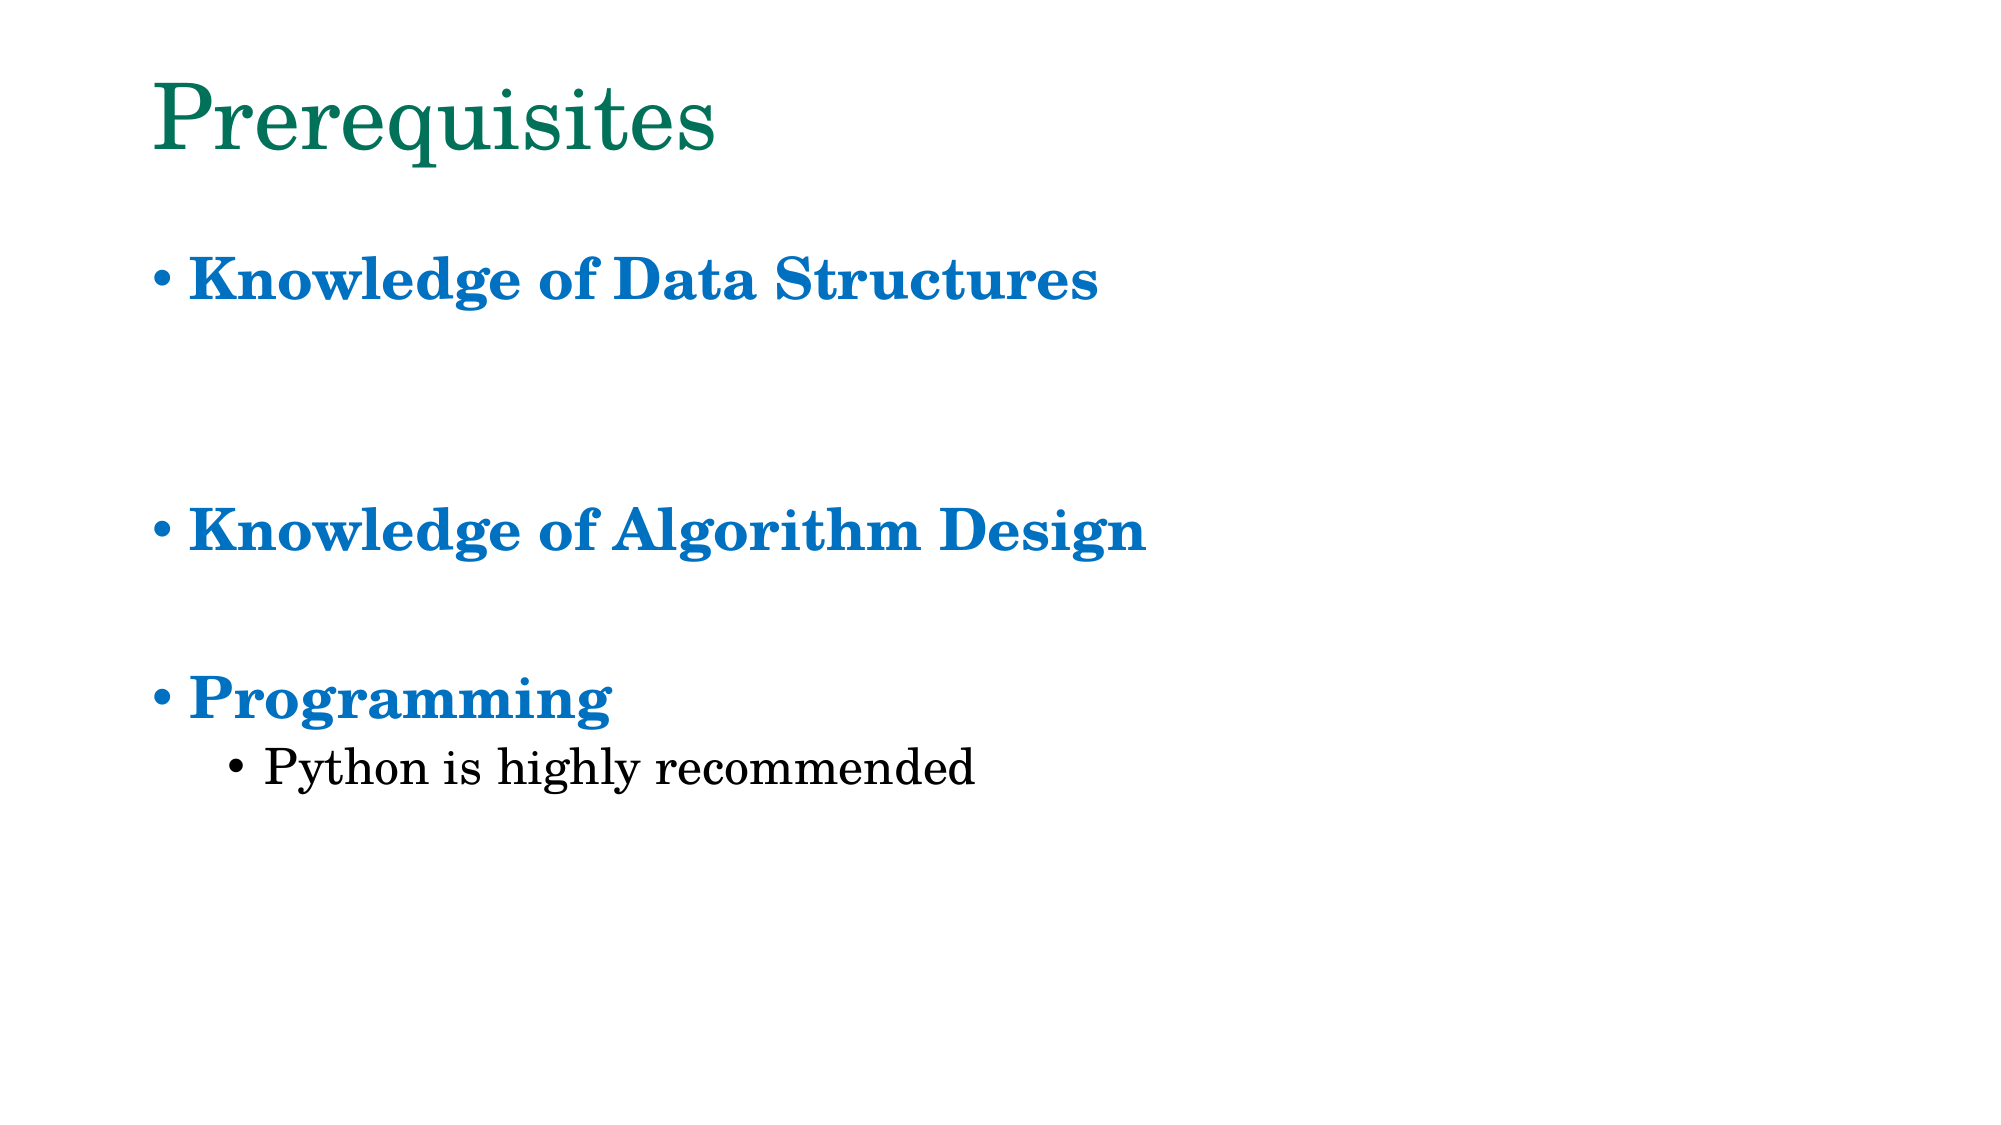

# Prerequisites
Knowledge of Data Structures

Knowledge of Algorithm Design

Programming
Python is highly recommended